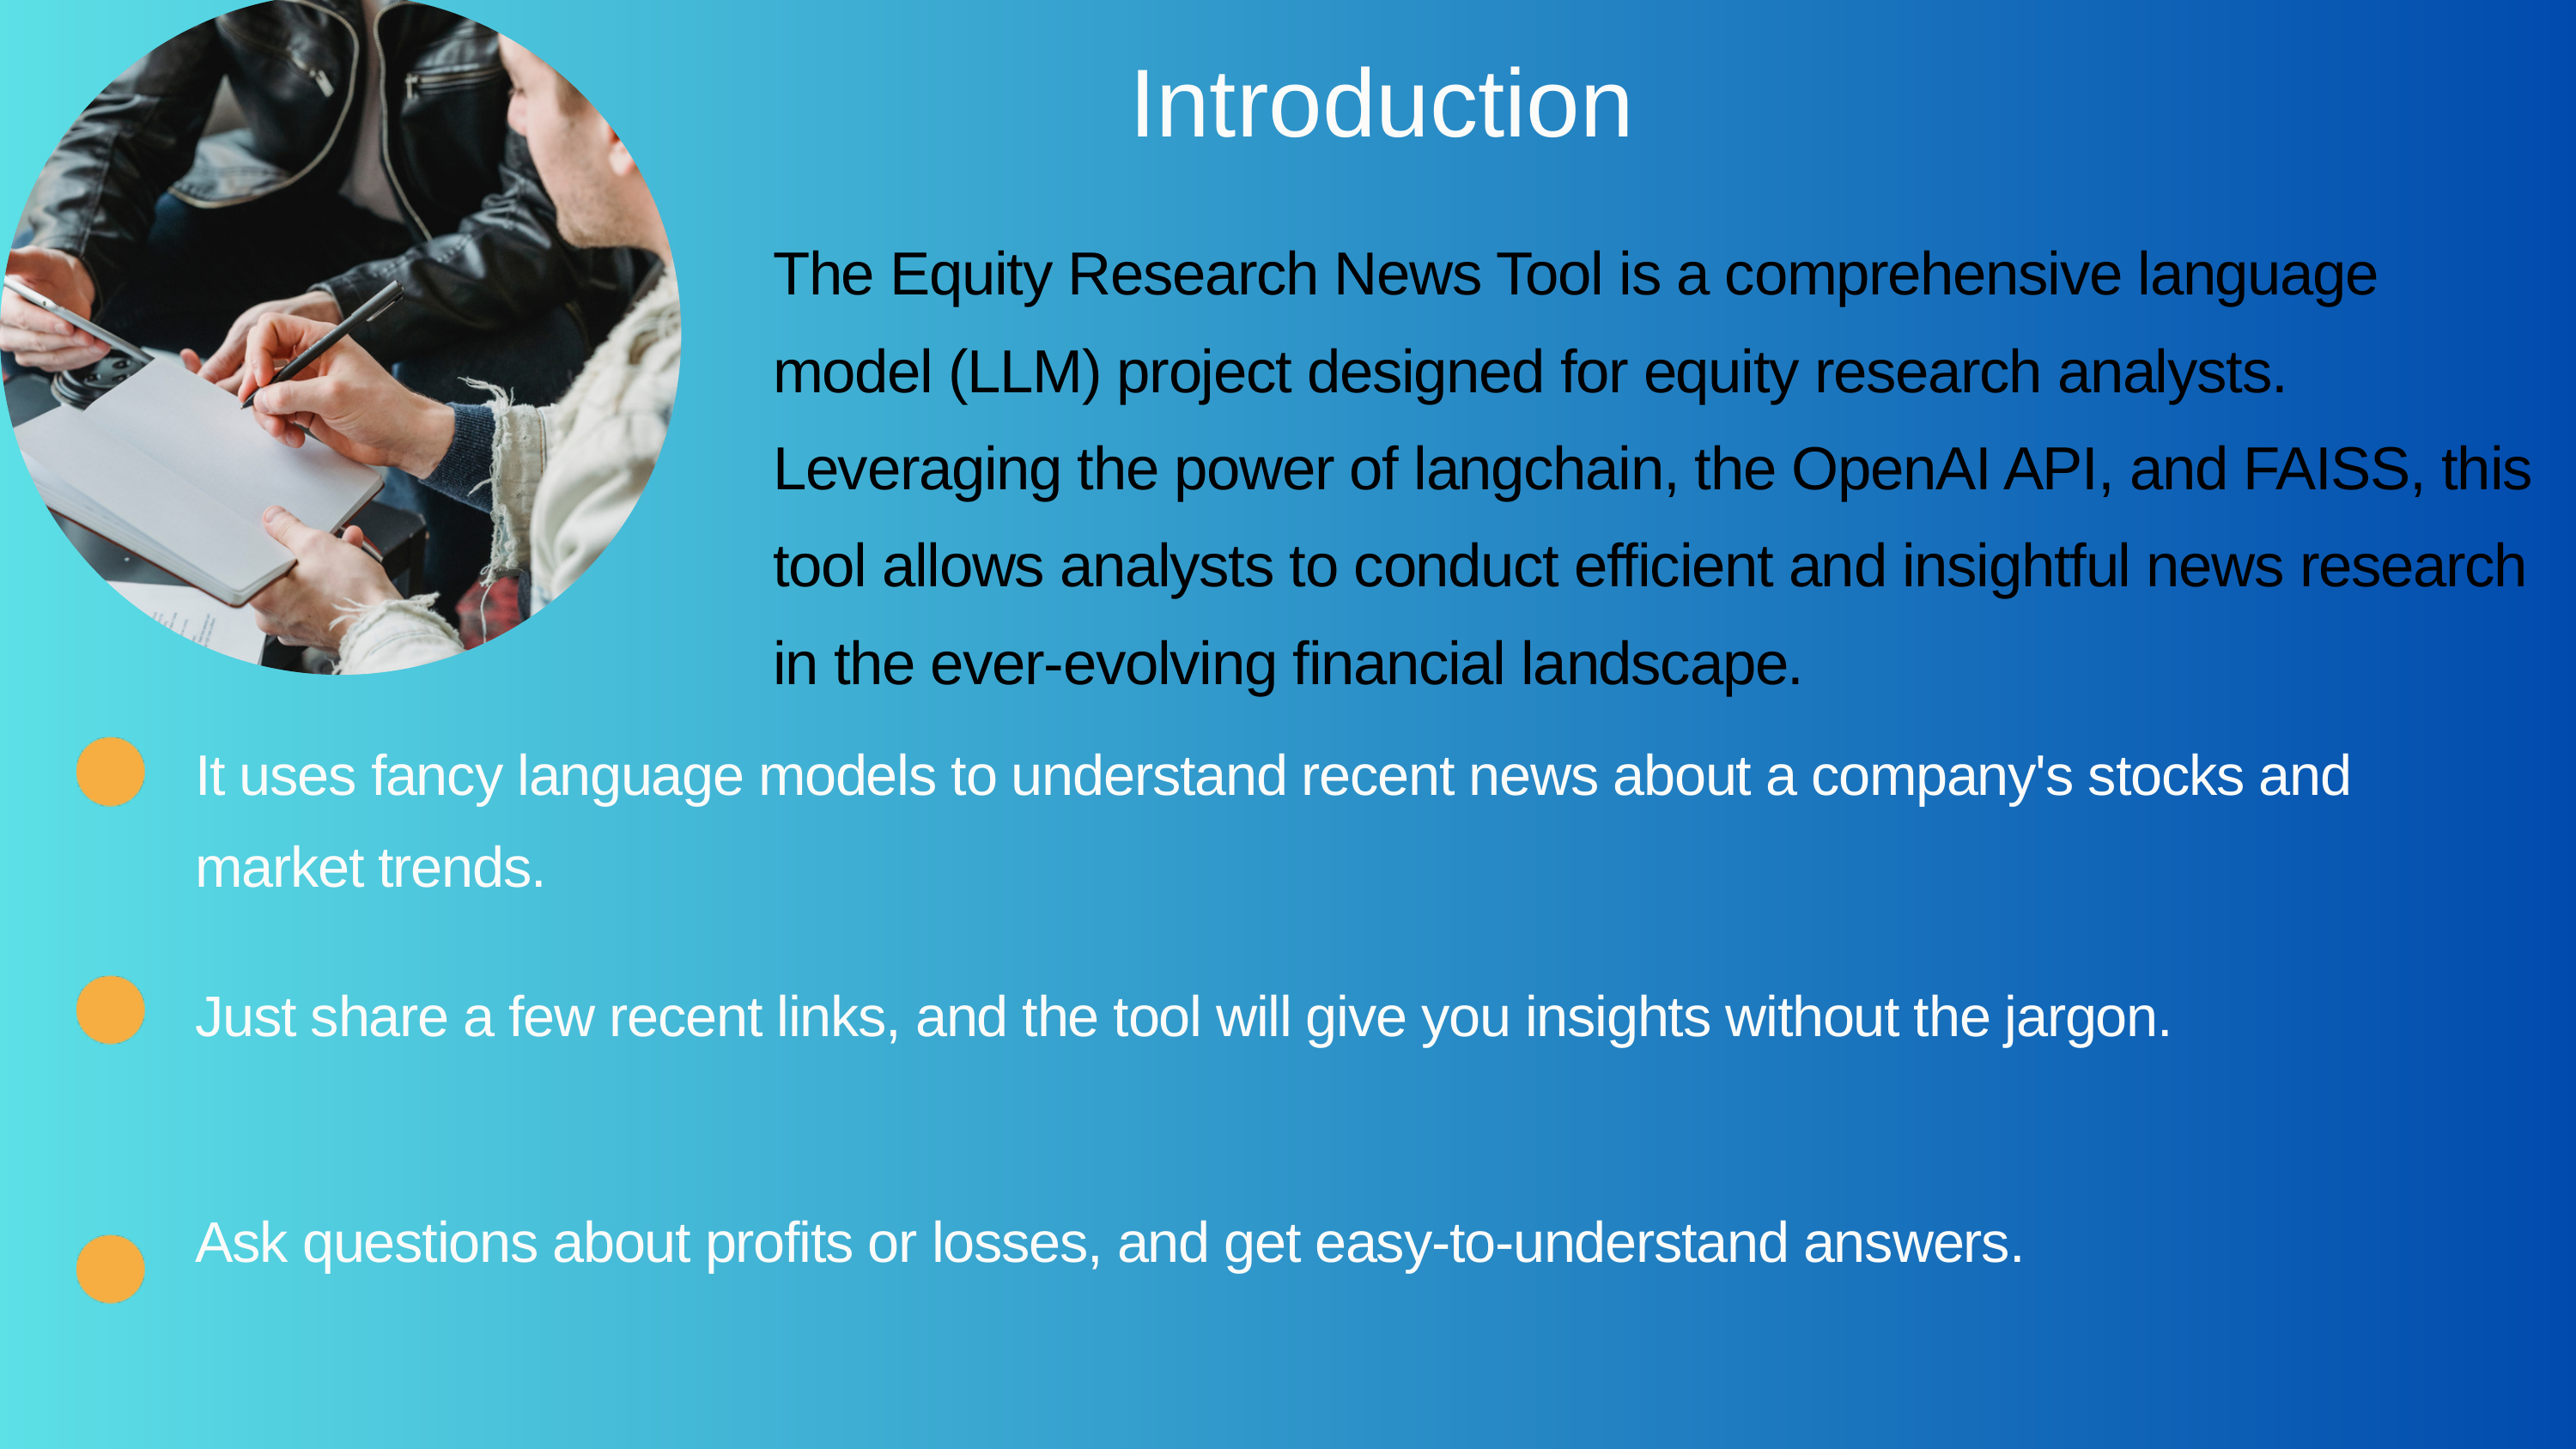

Introduction
The Equity Research News Tool is a comprehensive language model (LLM) project designed for equity research analysts. Leveraging the power of langchain, the OpenAI API, and FAISS, this tool allows analysts to conduct efficient and insightful news research in the ever-evolving financial landscape.
It uses fancy language models to understand recent news about a company's stocks and market trends.

Just share a few recent links, and the tool will give you insights without the jargon.

Ask questions about profits or losses, and get easy-to-understand answers.